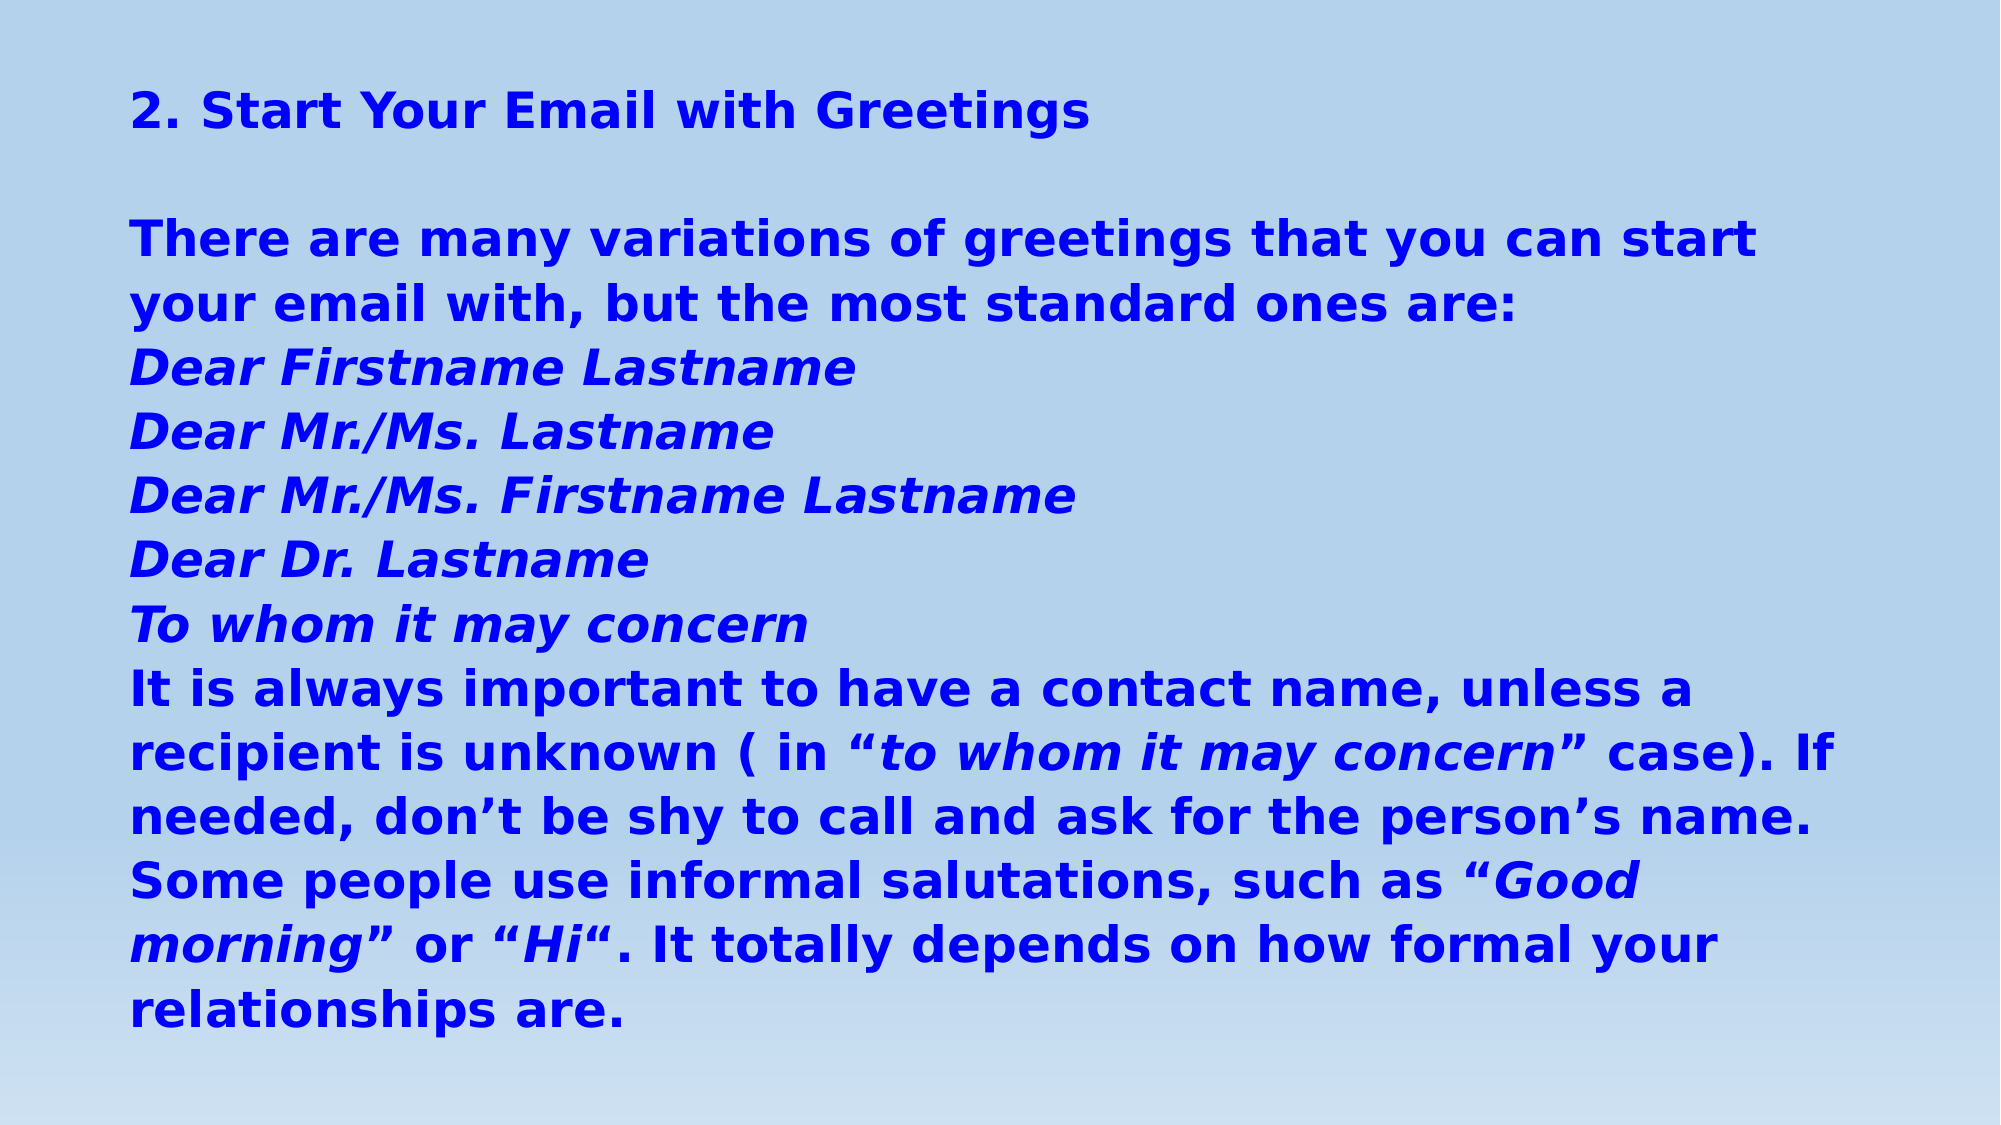

2. Start Your Email with Greetings

There are many variations of greetings that you can start your email with, but the most standard ones are:
Dear Firstname Lastname
Dear Mr./Ms. Lastname
Dear Mr./Ms. Firstname Lastname
Dear Dr. Lastname
To whom it may concern
It is always important to have a contact name, unless a recipient is unknown ( in “to whom it may concern” case). If needed, don’t be shy to call and ask for the person’s name. Some people use informal salutations, such as “Good morning” or “Hi“. It totally depends on how formal your relationships are.